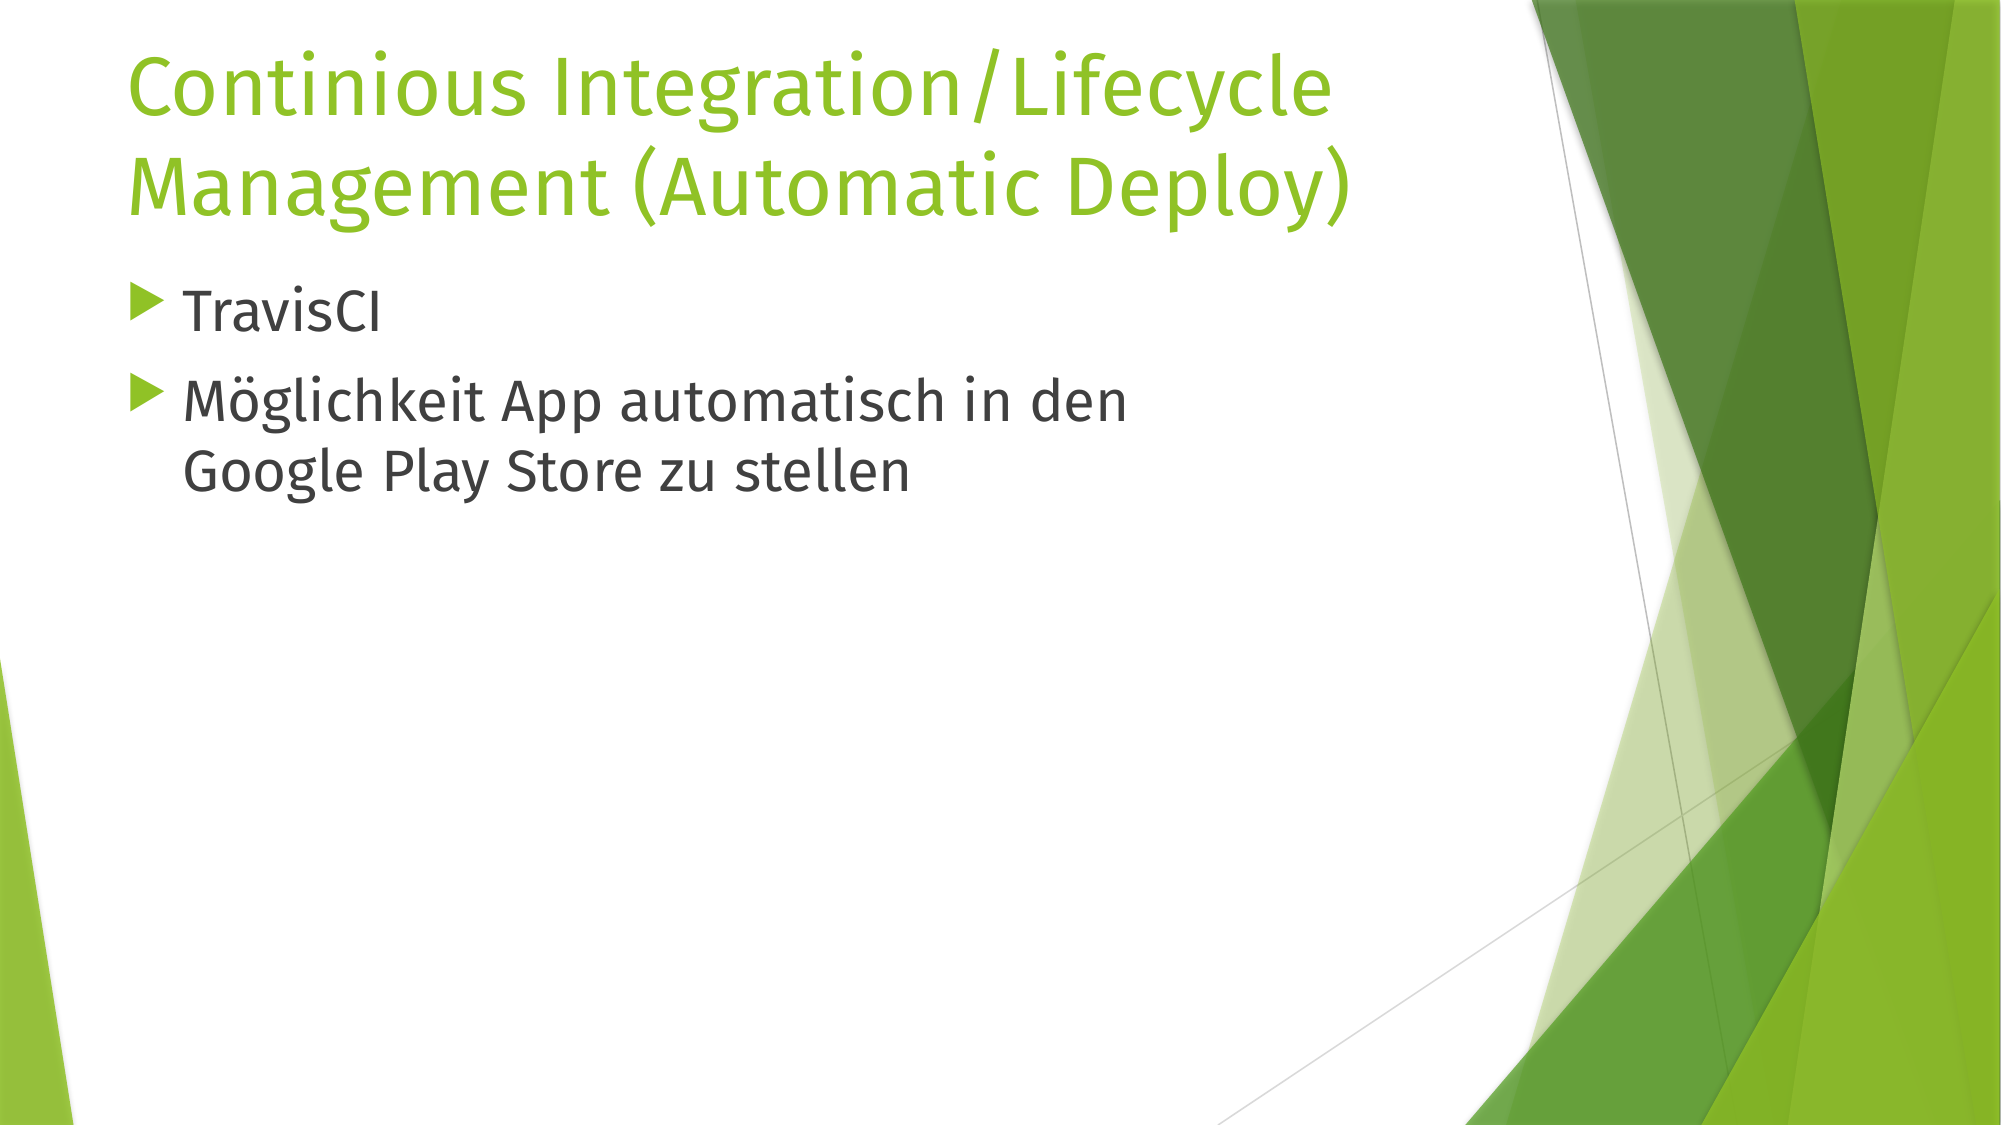

# Continious Integration/Lifecycle Management (Automatic Deploy)
TravisCI
Möglichkeit App automatisch in den
Google Play Store zu stellen